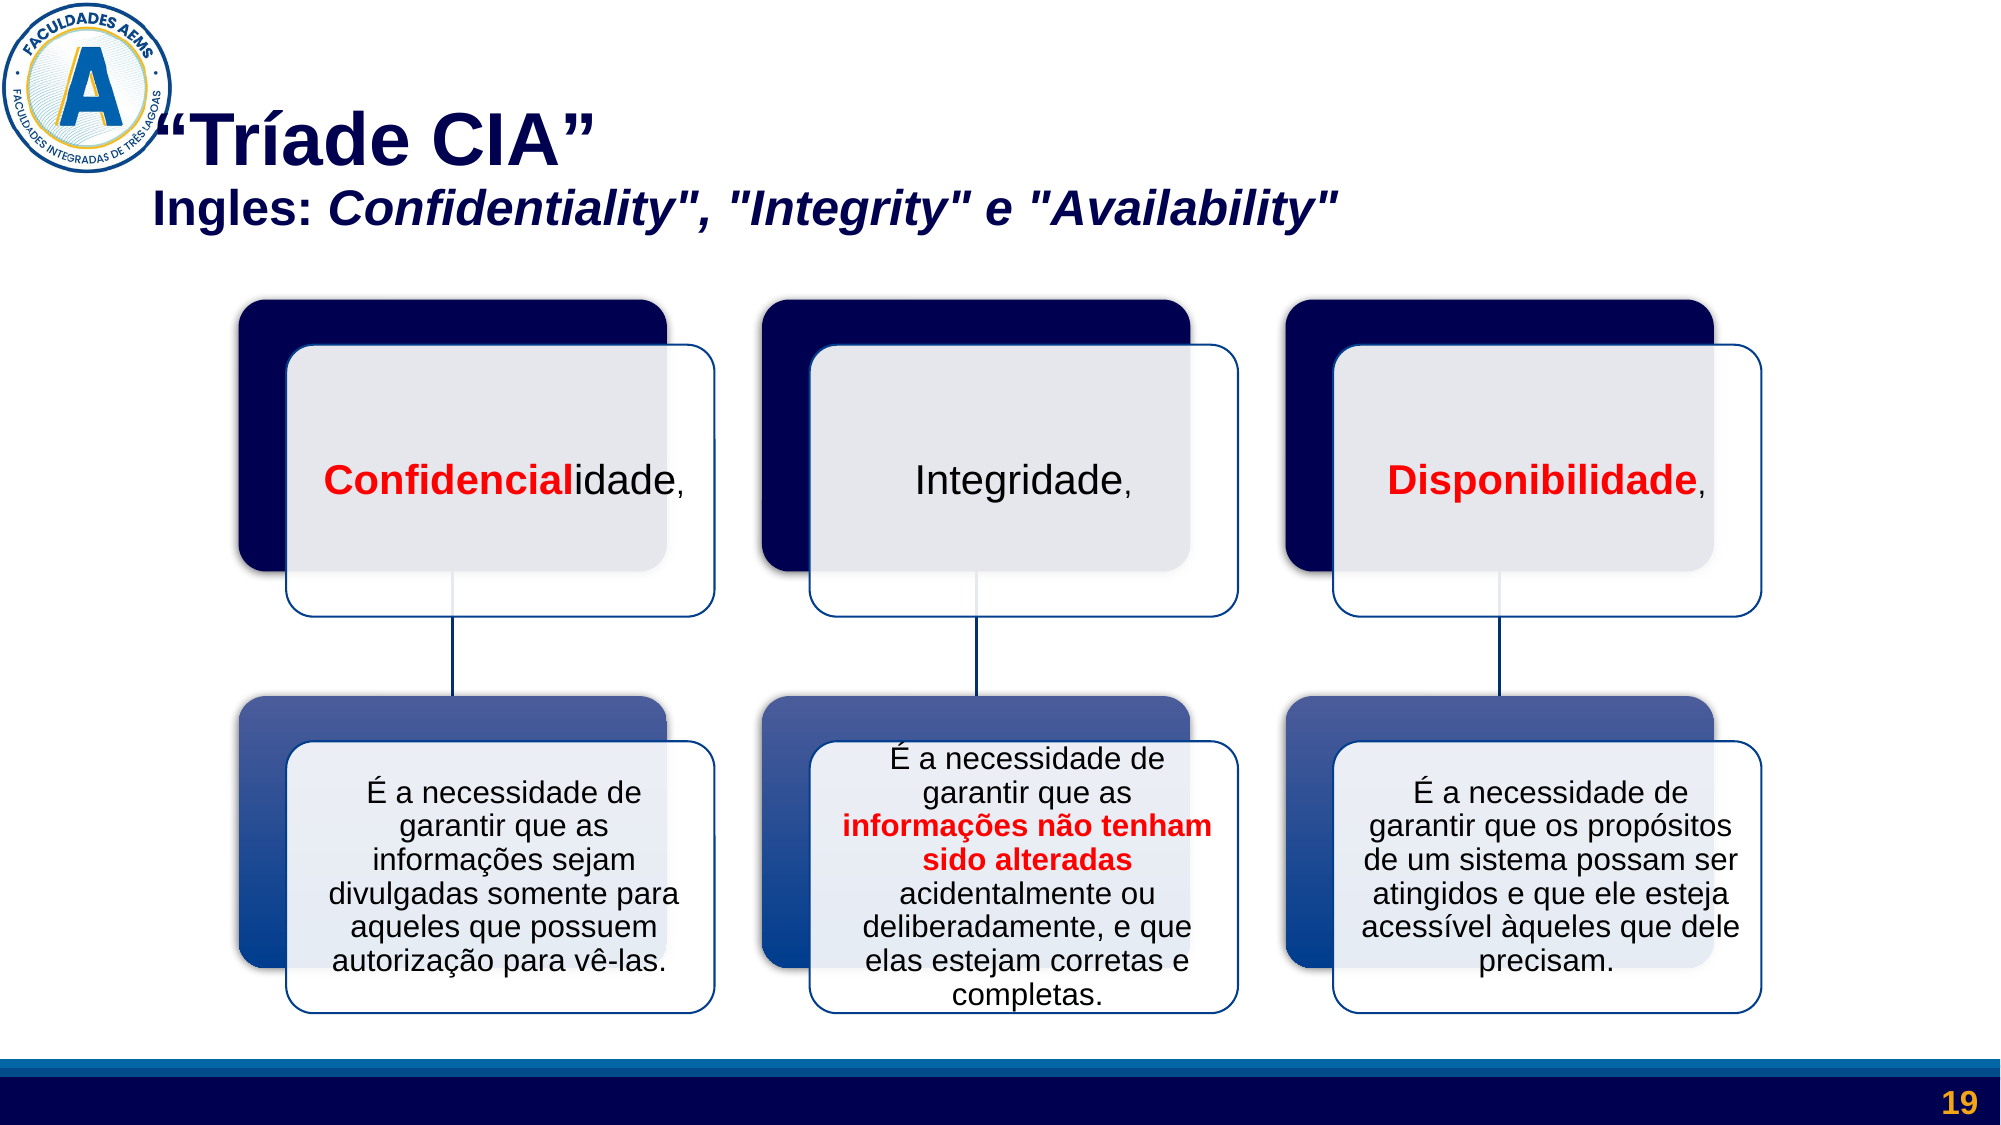

# “Tríade CIA” Ingles: Confidentiality", "Integrity" e "Availability"
Confidencialidade,
É a necessidade de garantir que as informações sejam divulgadas somente para aqueles que possuem autorização para vê-las.
Integridade,
É a necessidade de garantir que as informações não tenham sido alteradas acidentalmente ou deliberadamente, e que elas estejam corretas e completas.
Disponibilidade,
É a necessidade de garantir que os propósitos de um sistema possam ser atingidos e que ele esteja acessível àqueles que dele precisam.